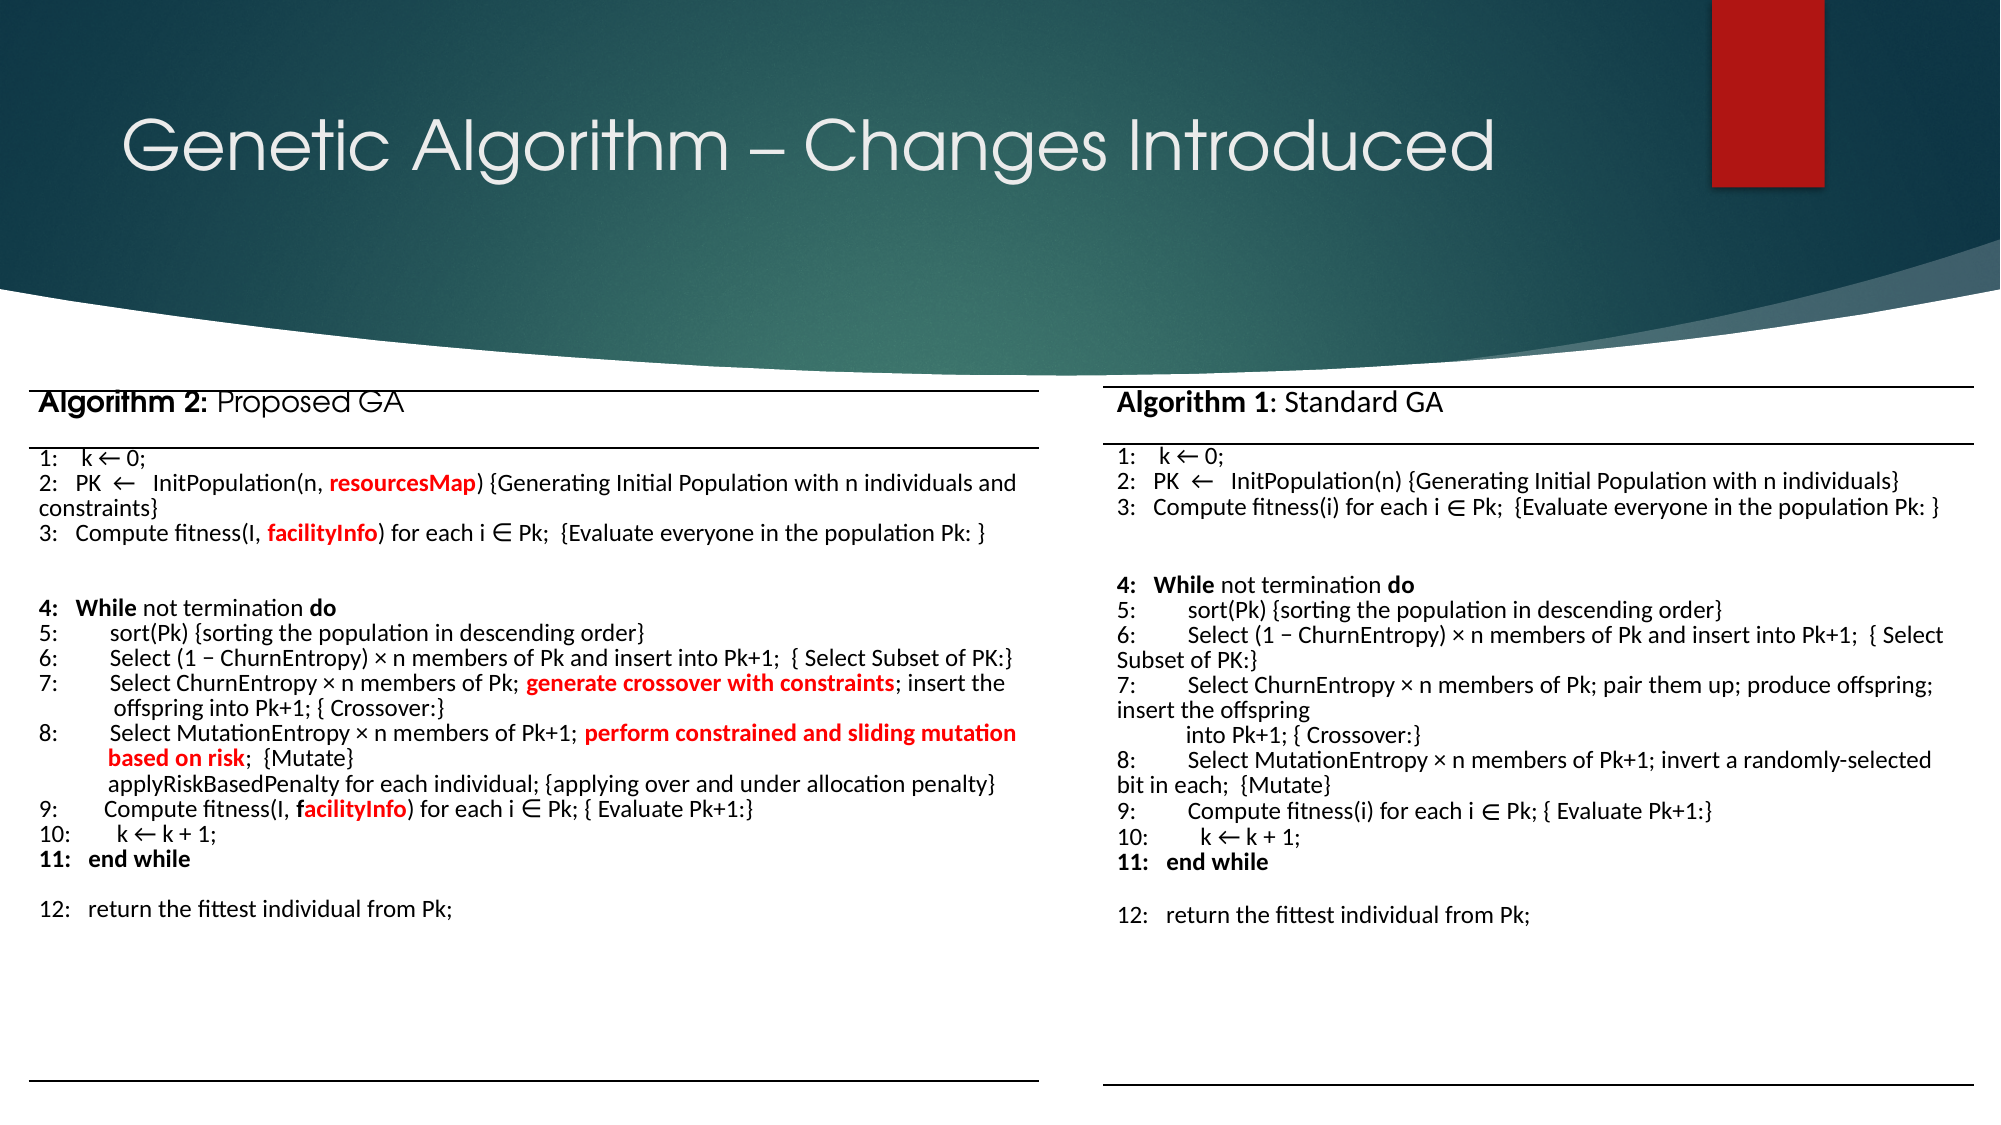

# Genetic Algorithm – Changes Introduced

| Algorithm 1: Standard GA |
| --- |
| 1: k ← 0; 2: PK ← InitPopulation(n) {Generating Initial Population with n individuals} 3: Compute fitness(i) for each i ∈ Pk; {Evaluate everyone in the population Pk: } 4: While not termination do 5: sort(Pk) {sorting the population in descending order} 6: Select (1 − ChurnEntropy) × n members of Pk and insert into Pk+1; { Select Subset of PK:} 7: Select ChurnEntropy × n members of Pk; pair them up; produce offspring; insert the offspring into Pk+1; { Crossover:} 8: Select MutationEntropy × n members of Pk+1; invert a randomly-selected bit in each; {Mutate} 9: Compute fitness(i) for each i ∈ Pk; { Evaluate Pk+1:} 10: k ← k + 1; 11: end while 12: return the fittest individual from Pk; |
| Algorithm 2: Proposed GA |
| --- |
| 1: k ← 0; 2: PK ← InitPopulation(n, resourcesMap) {Generating Initial Population with n individuals and constraints} 3: Compute fitness(I, facilityInfo) for each i ∈ Pk; {Evaluate everyone in the population Pk: } 4: While not termination do 5: sort(Pk) {sorting the population in descending order} 6: Select (1 − ChurnEntropy) × n members of Pk and insert into Pk+1; { Select Subset of PK:} 7: Select ChurnEntropy × n members of Pk; generate crossover with constraints; insert the offspring into Pk+1; { Crossover:} 8: Select MutationEntropy × n members of Pk+1; perform constrained and sliding mutation based on risk; {Mutate} applyRiskBasedPenalty for each individual; {applying over and under allocation penalty} 9: Compute fitness(I, facilityInfo) for each i ∈ Pk; { Evaluate Pk+1:} 10: k ← k + 1; 11: end while 12: return the fittest individual from Pk; |